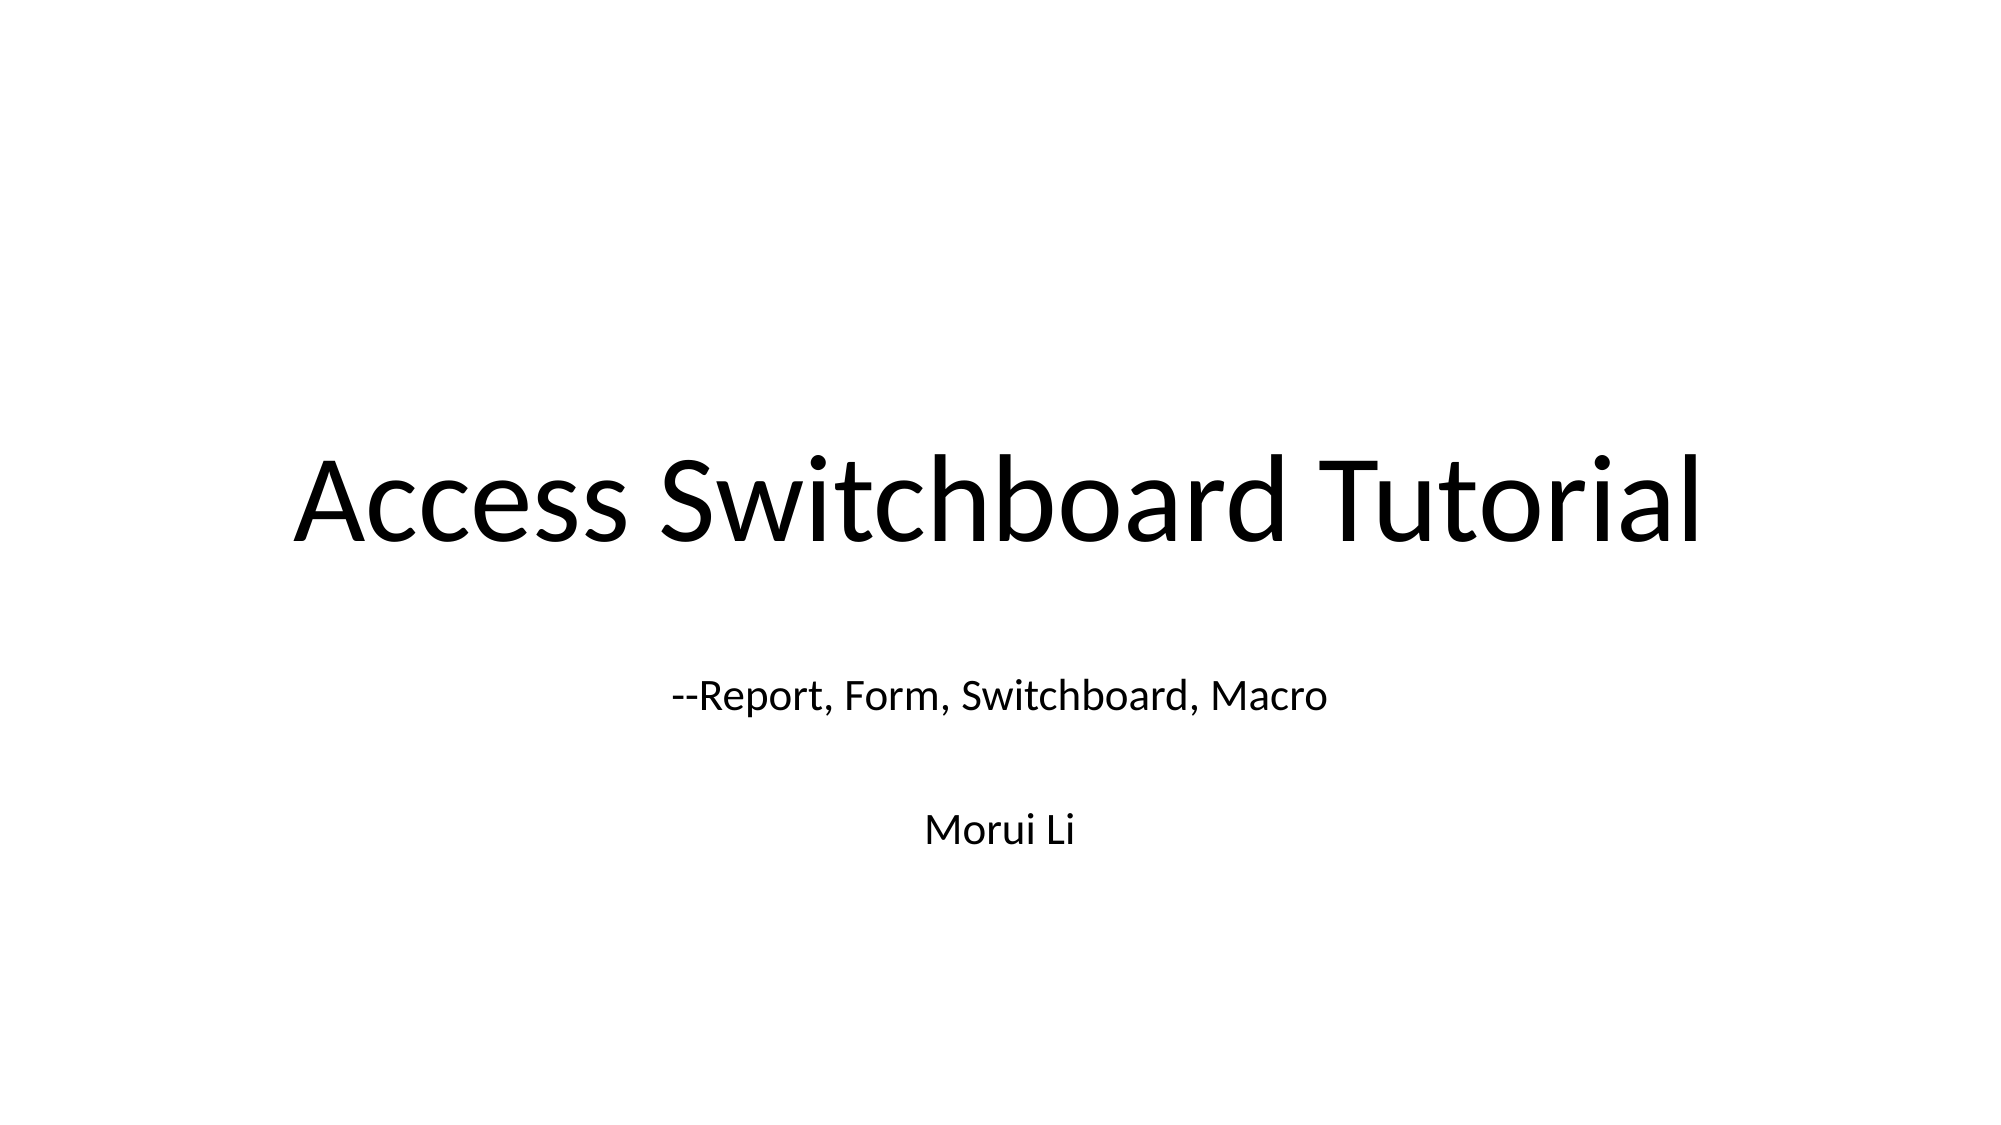

# Access Switchboard Tutorial

--Report, Form, Switchboard, Macro

Morui Li